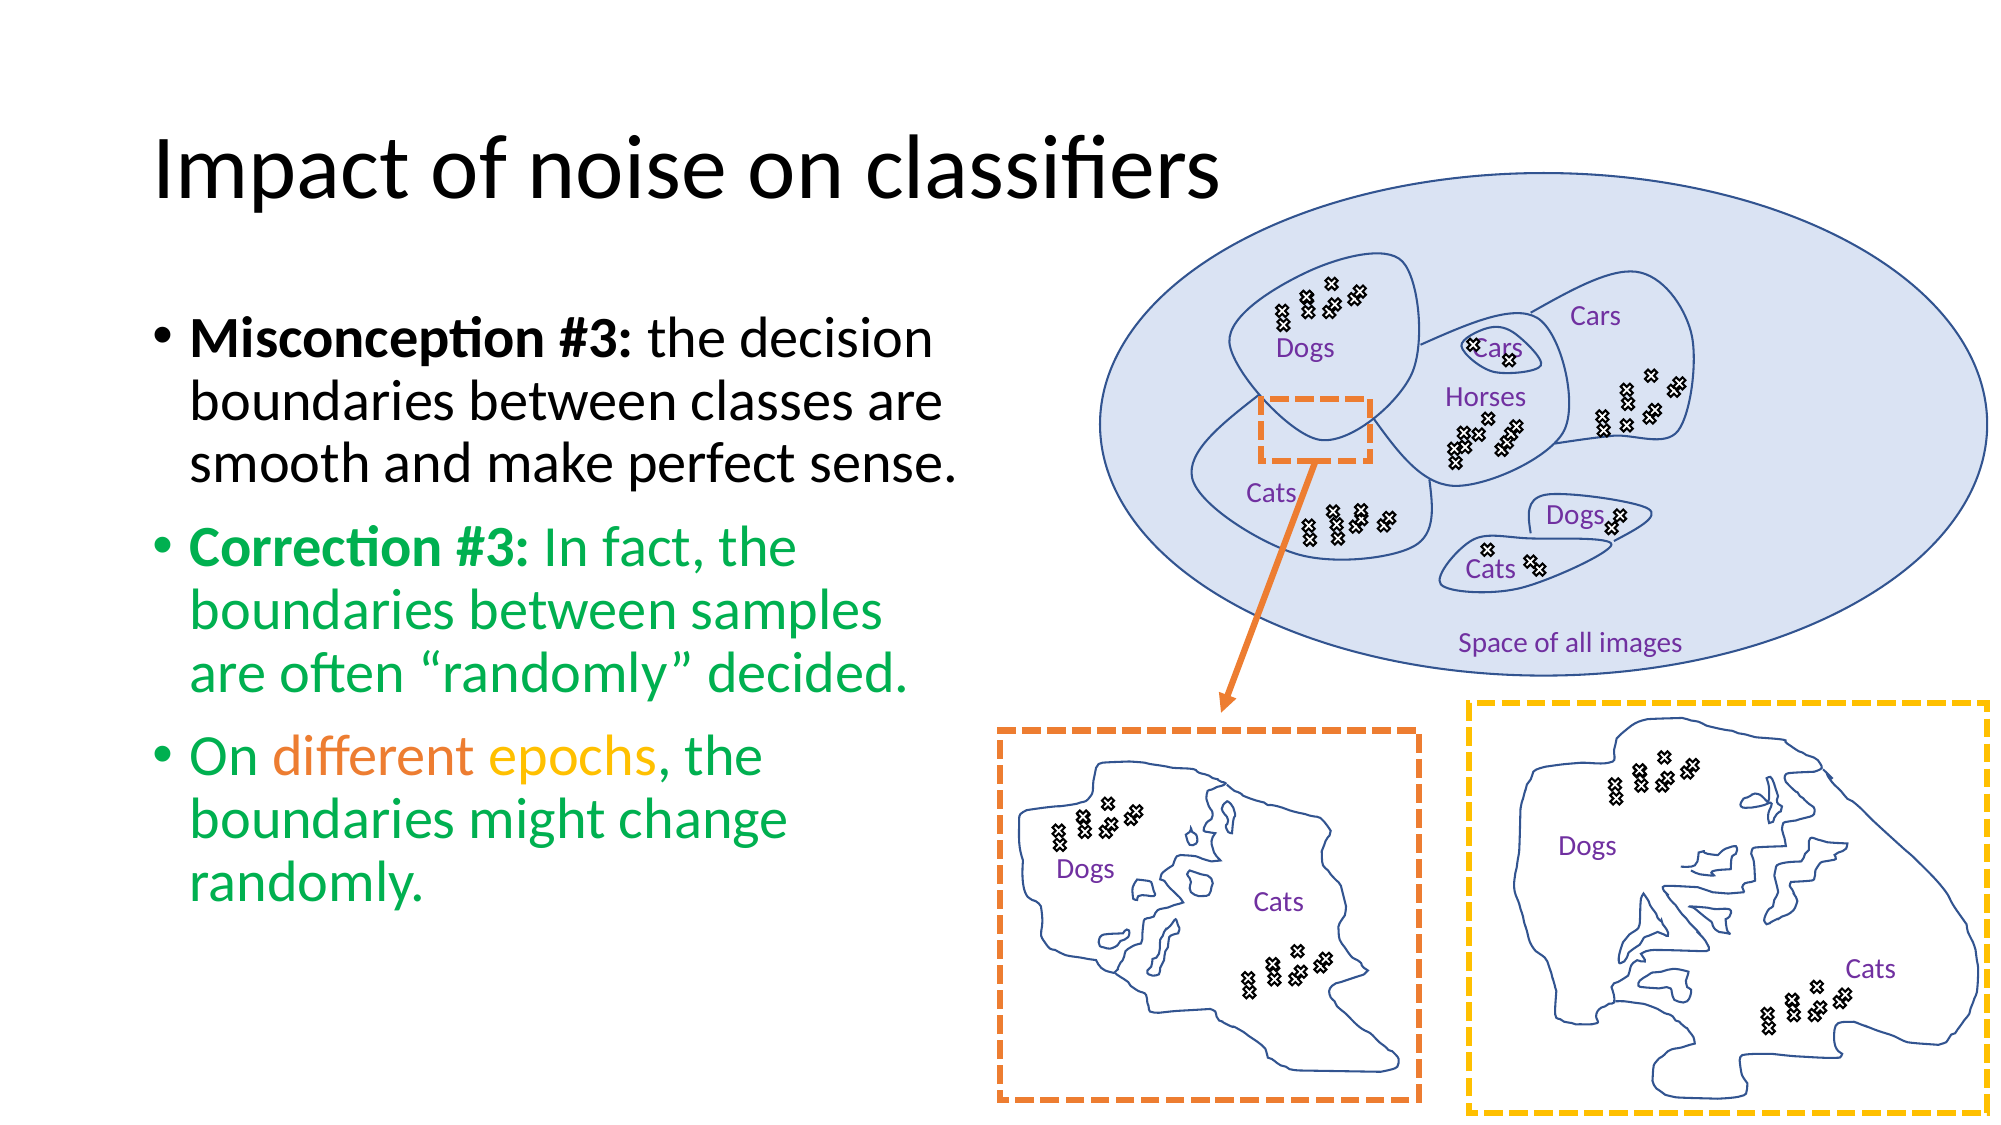

# Impact of noise on classifiers

Cars

Misconception #3: the decision boundaries between classes are smooth and make perfect sense.
Correction #3: In fact, the boundaries between samples are often “randomly” decided.
On different epochs, the boundaries might change randomly.

Dogs
Cars

Horses

Cats
Dogs

Cats

Space of all images

Dogs

Dogs

Cats

Cats